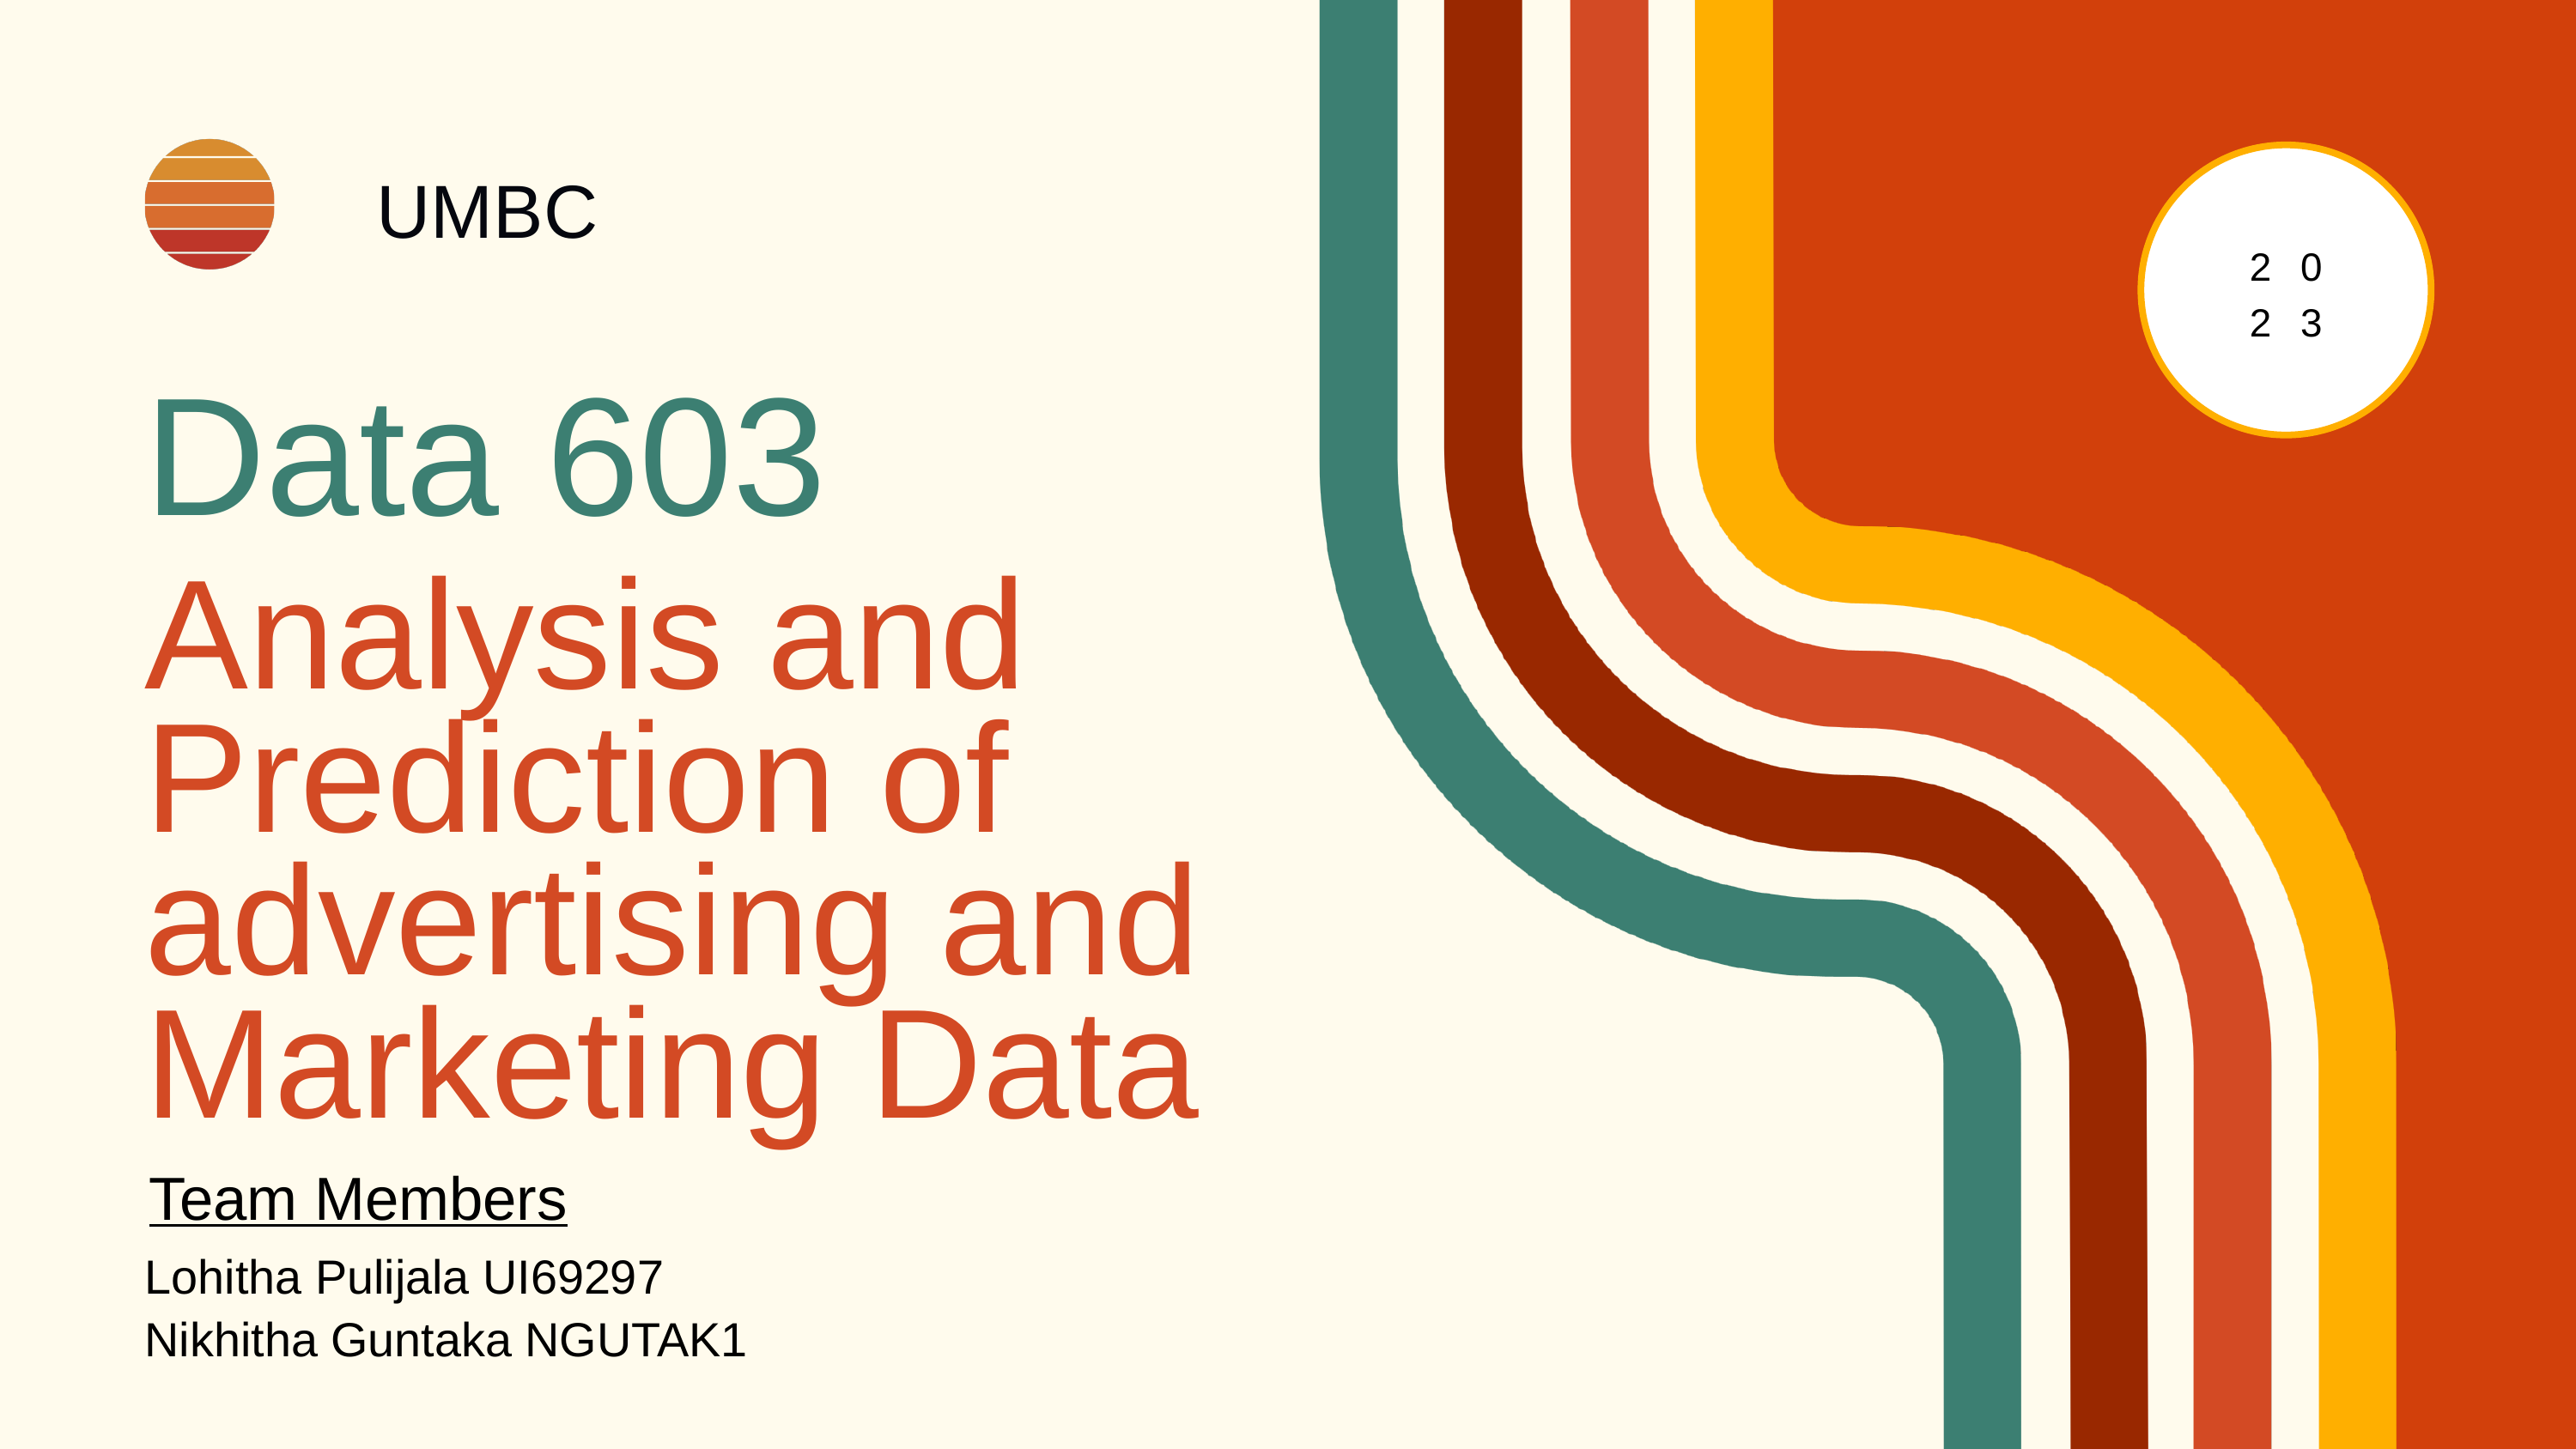

UMBC
20
23
Data 603
Analysis and Prediction of advertising and    Marketing Data
Team Members
Lohitha Pulijala UI69297
Nikhitha Guntaka NGUTAK1